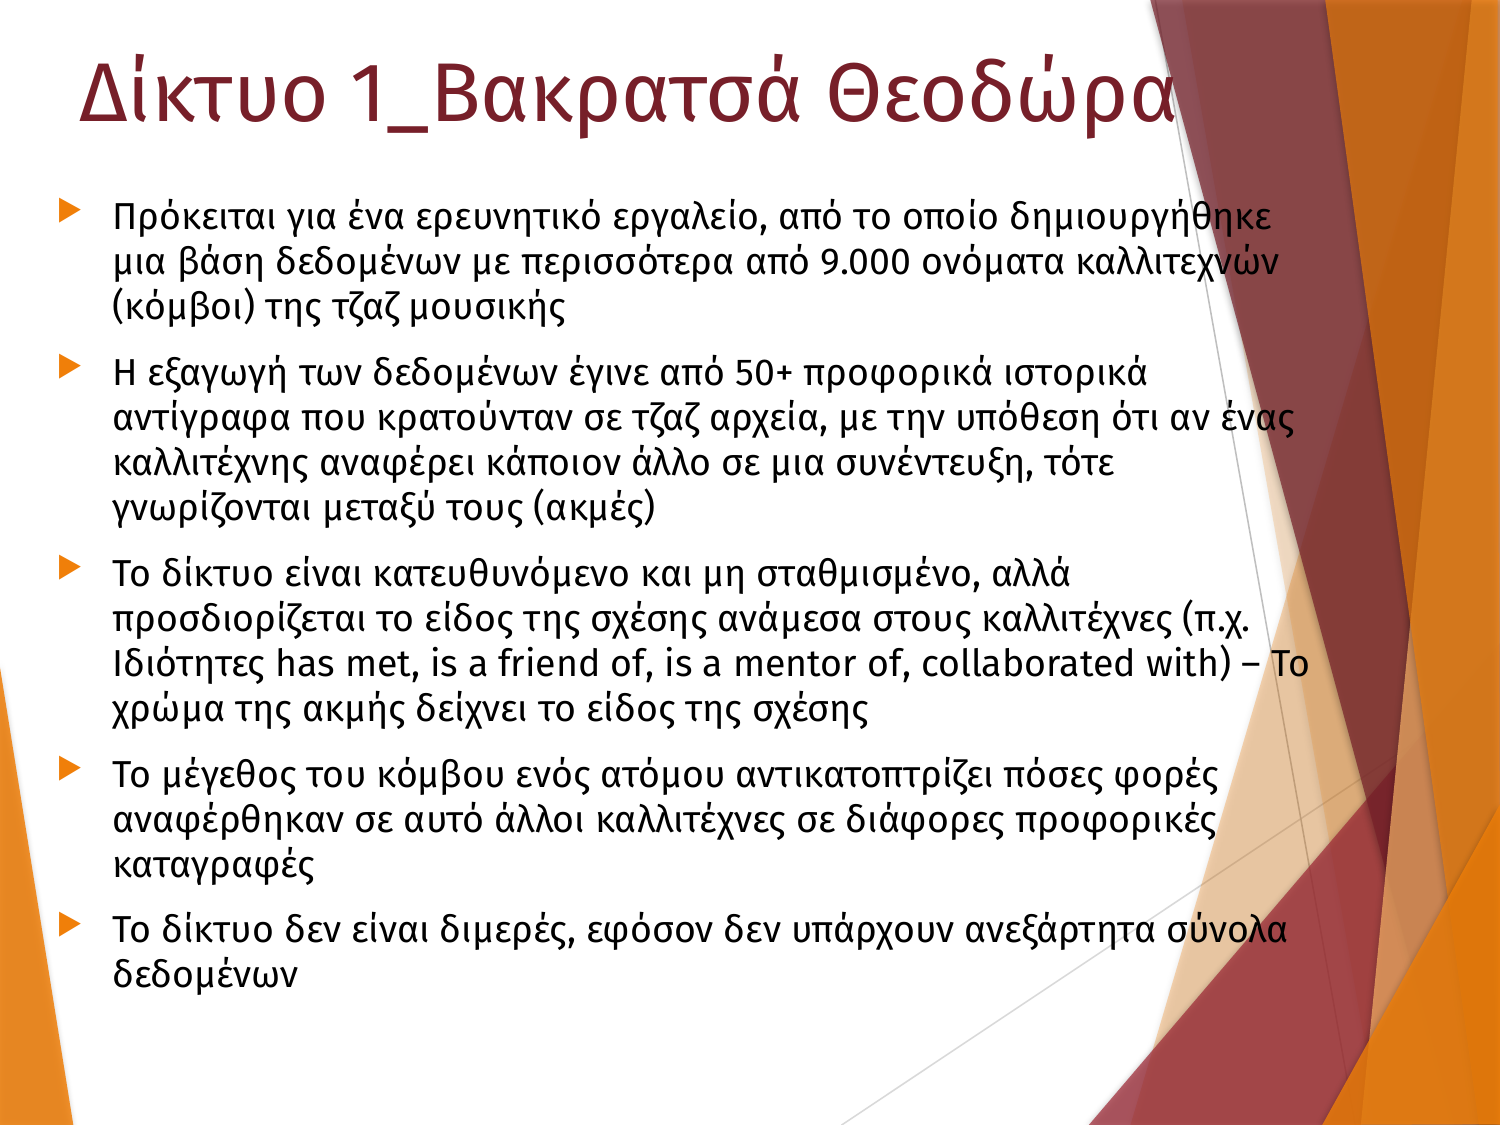

# Δίκτυο 1_Βακρατσά Θεοδώρα
Πρόκειται για ένα ερευνητικό εργαλείο, από το οποίο δημιουργήθηκε μια βάση δεδομένων με περισσότερα από 9.000 ονόματα καλλιτεχνών (κόμβοι) της τζαζ μουσικής
Η εξαγωγή των δεδομένων έγινε από 50+ προφορικά ιστορικά αντίγραφα που κρατούνταν σε τζαζ αρχεία, με την υπόθεση ότι αν ένας καλλιτέχνης αναφέρει κάποιον άλλο σε μια συνέντευξη, τότε γνωρίζονται μεταξύ τους (ακμές)
Το δίκτυο είναι κατευθυνόμενο και μη σταθμισμένο, αλλά προσδιορίζεται το είδος της σχέσης ανάμεσα στους καλλιτέχνες (π.χ. Ιδιότητες has met, is a friend of, is a mentor of, collaborated with) – Το χρώμα της ακμής δείχνει το είδος της σχέσης
Το μέγεθος του κόμβου ενός ατόμου αντικατοπτρίζει πόσες φορές αναφέρθηκαν σε αυτό άλλοι καλλιτέχνες σε διάφορες προφορικές καταγραφές
Το δίκτυο δεν είναι διμερές, εφόσον δεν υπάρχουν ανεξάρτητα σύνολα δεδομένων